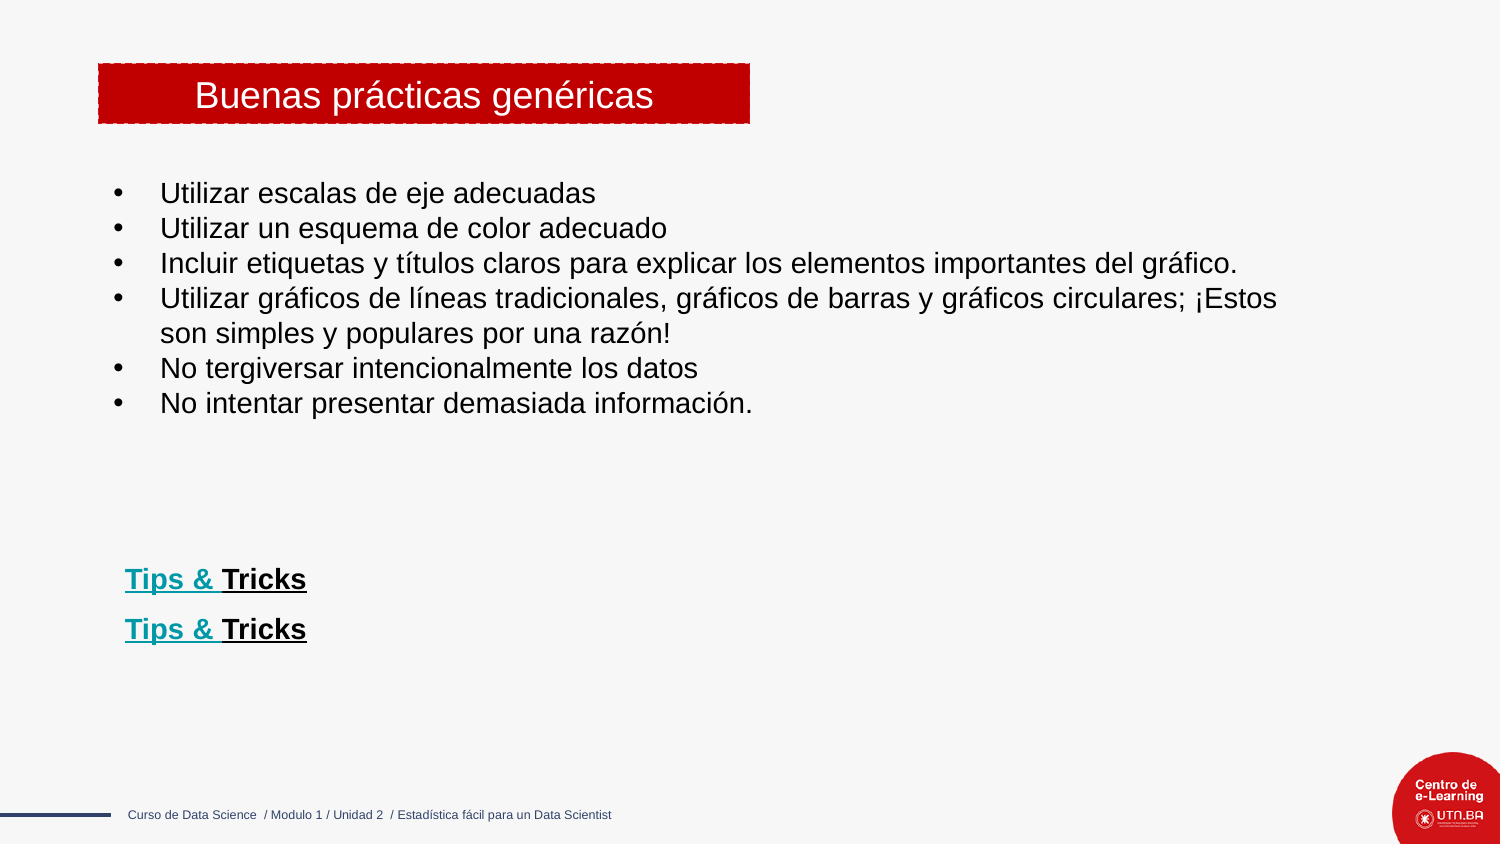

Buenas prácticas genéricas
Utilizar escalas de eje adecuadas
Utilizar un esquema de color adecuado
Incluir etiquetas y títulos claros para explicar los elementos importantes del gráfico.
Utilizar gráficos de líneas tradicionales, gráficos de barras y gráficos circulares; ¡Estos son simples y populares por una razón!
No tergiversar intencionalmente los datos
No intentar presentar demasiada información.
Tips & Tricks
Tips & Tricks
Curso de Data Science  / Modulo 1 / Unidad 2  / Estadística fácil para un Data Scientist